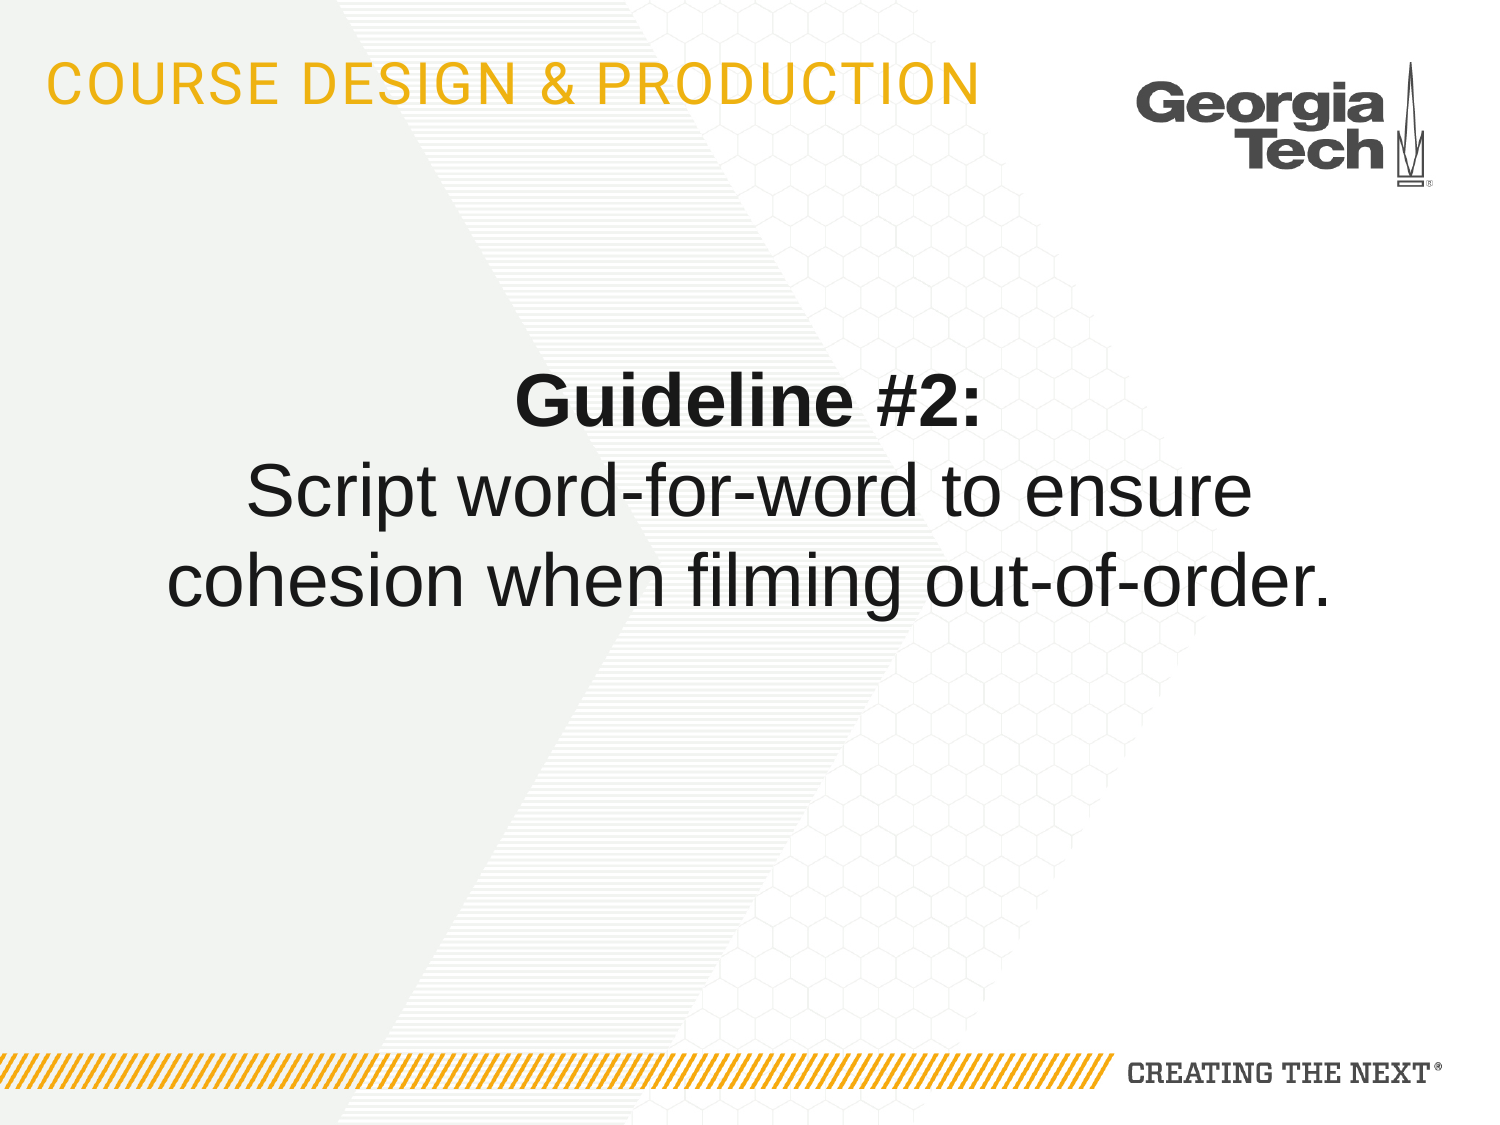

# Course Design & production
Guideline #2:
Script word-for-word to ensure cohesion when filming out-of-order.